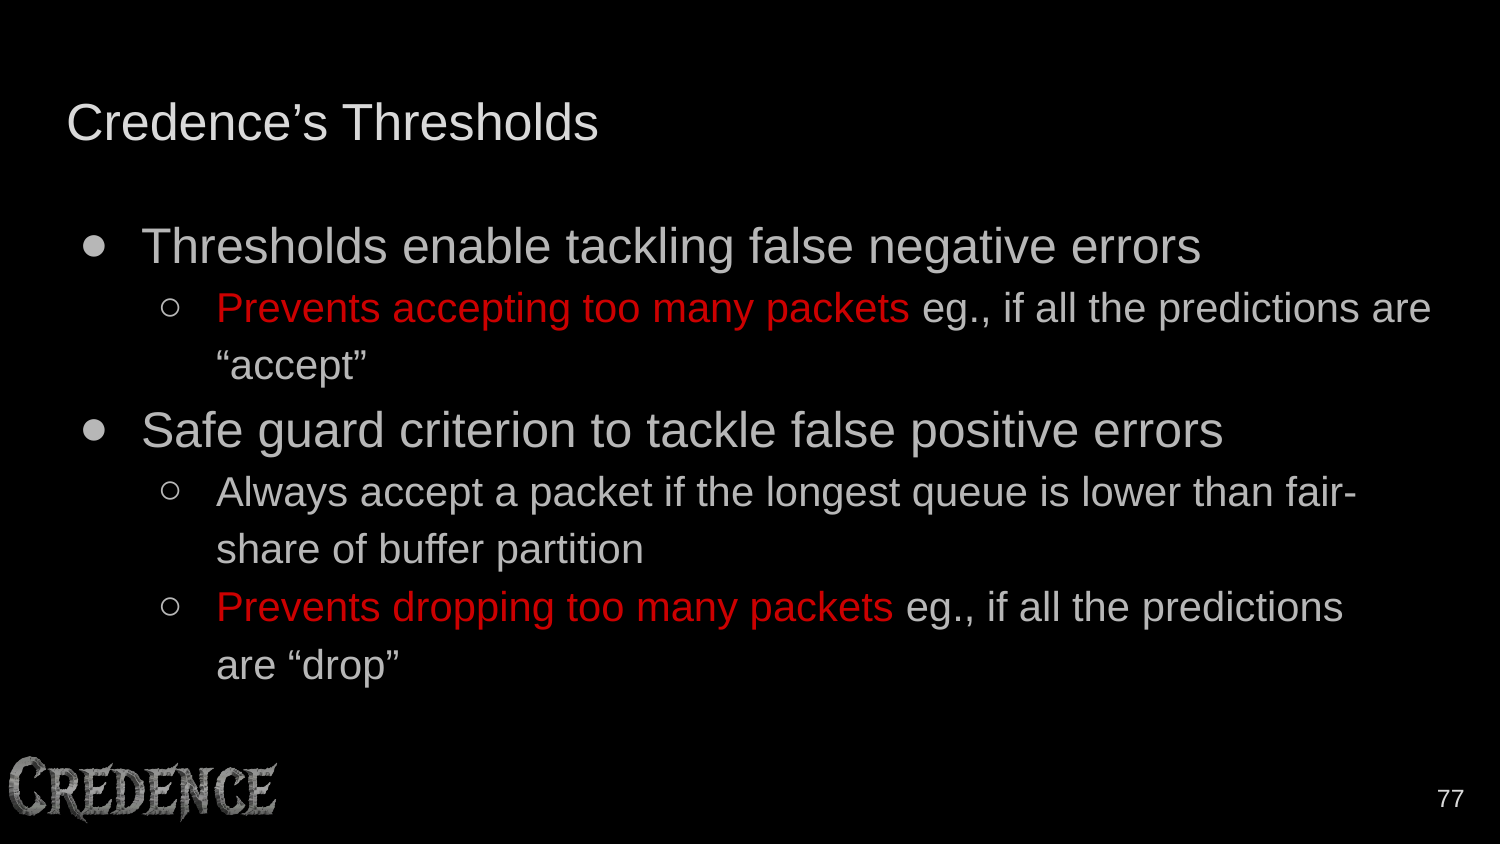

# Credence’s Thresholds
Thresholds enable tackling false negative errors
Prevents accepting too many packets eg., if all the predictions are “accept”
Safe guard criterion to tackle false positive errors
Always accept a packet if the longest queue is lower than fair-share of buffer partition
Prevents dropping too many packets eg., if all the predictions
are “drop”
77